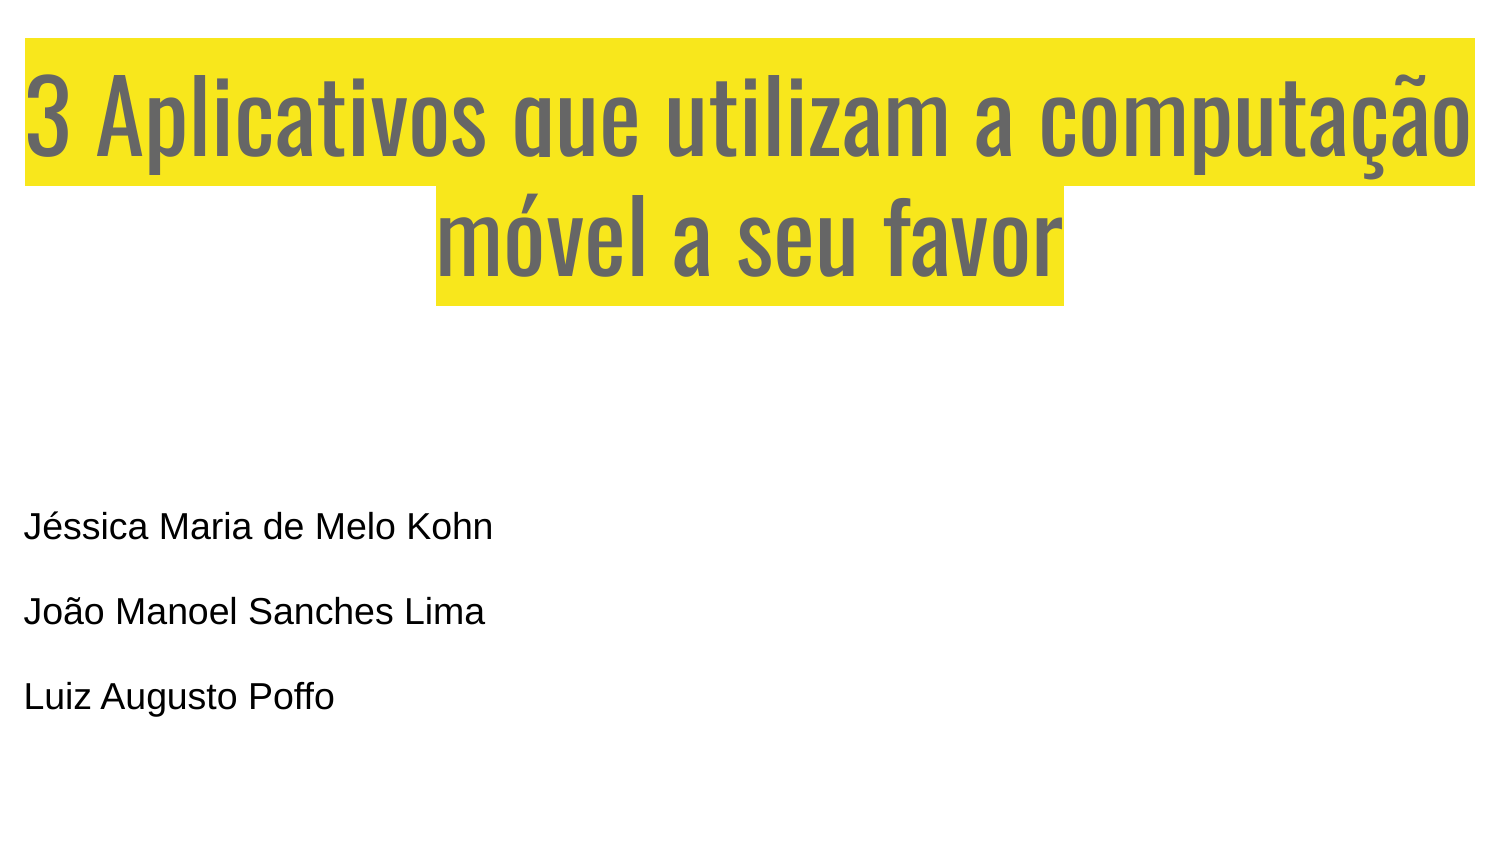

3 Aplicativos que utilizam a computação móvel a seu favor
Jéssica Maria de Melo Kohn
João Manoel Sanches Lima
Luiz Augusto Poffo